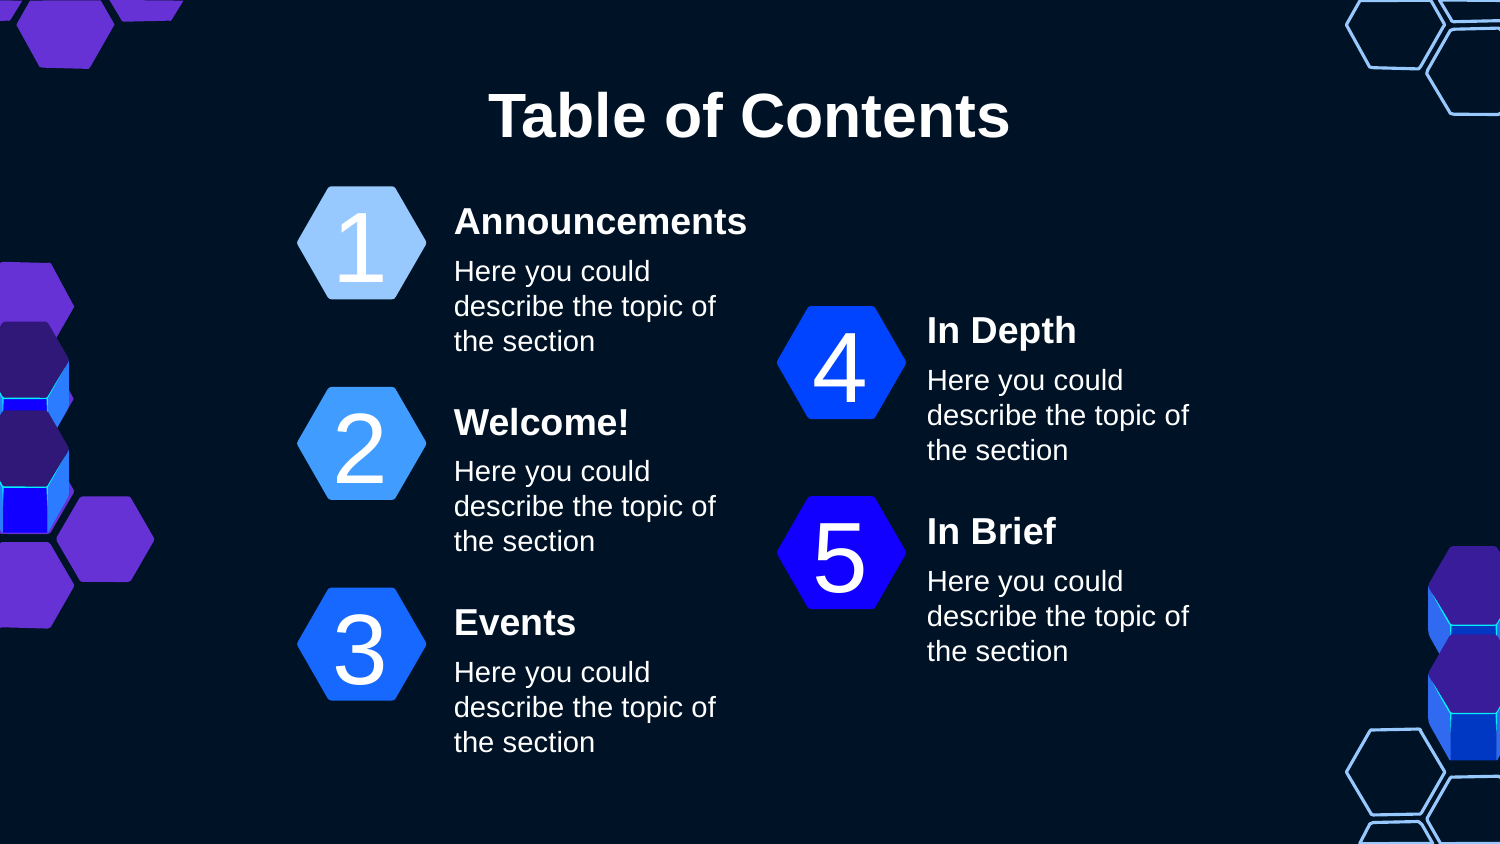

Table of Contents

# 1
Announcements
Here you could describe the topic of the section

In Depth
4
Here you could describe the topic of the section

2
Welcome!
Here you could describe the topic of the section

5
In Brief
Here you could describe the topic of the section

3
Events
Here you could describe the topic of the section